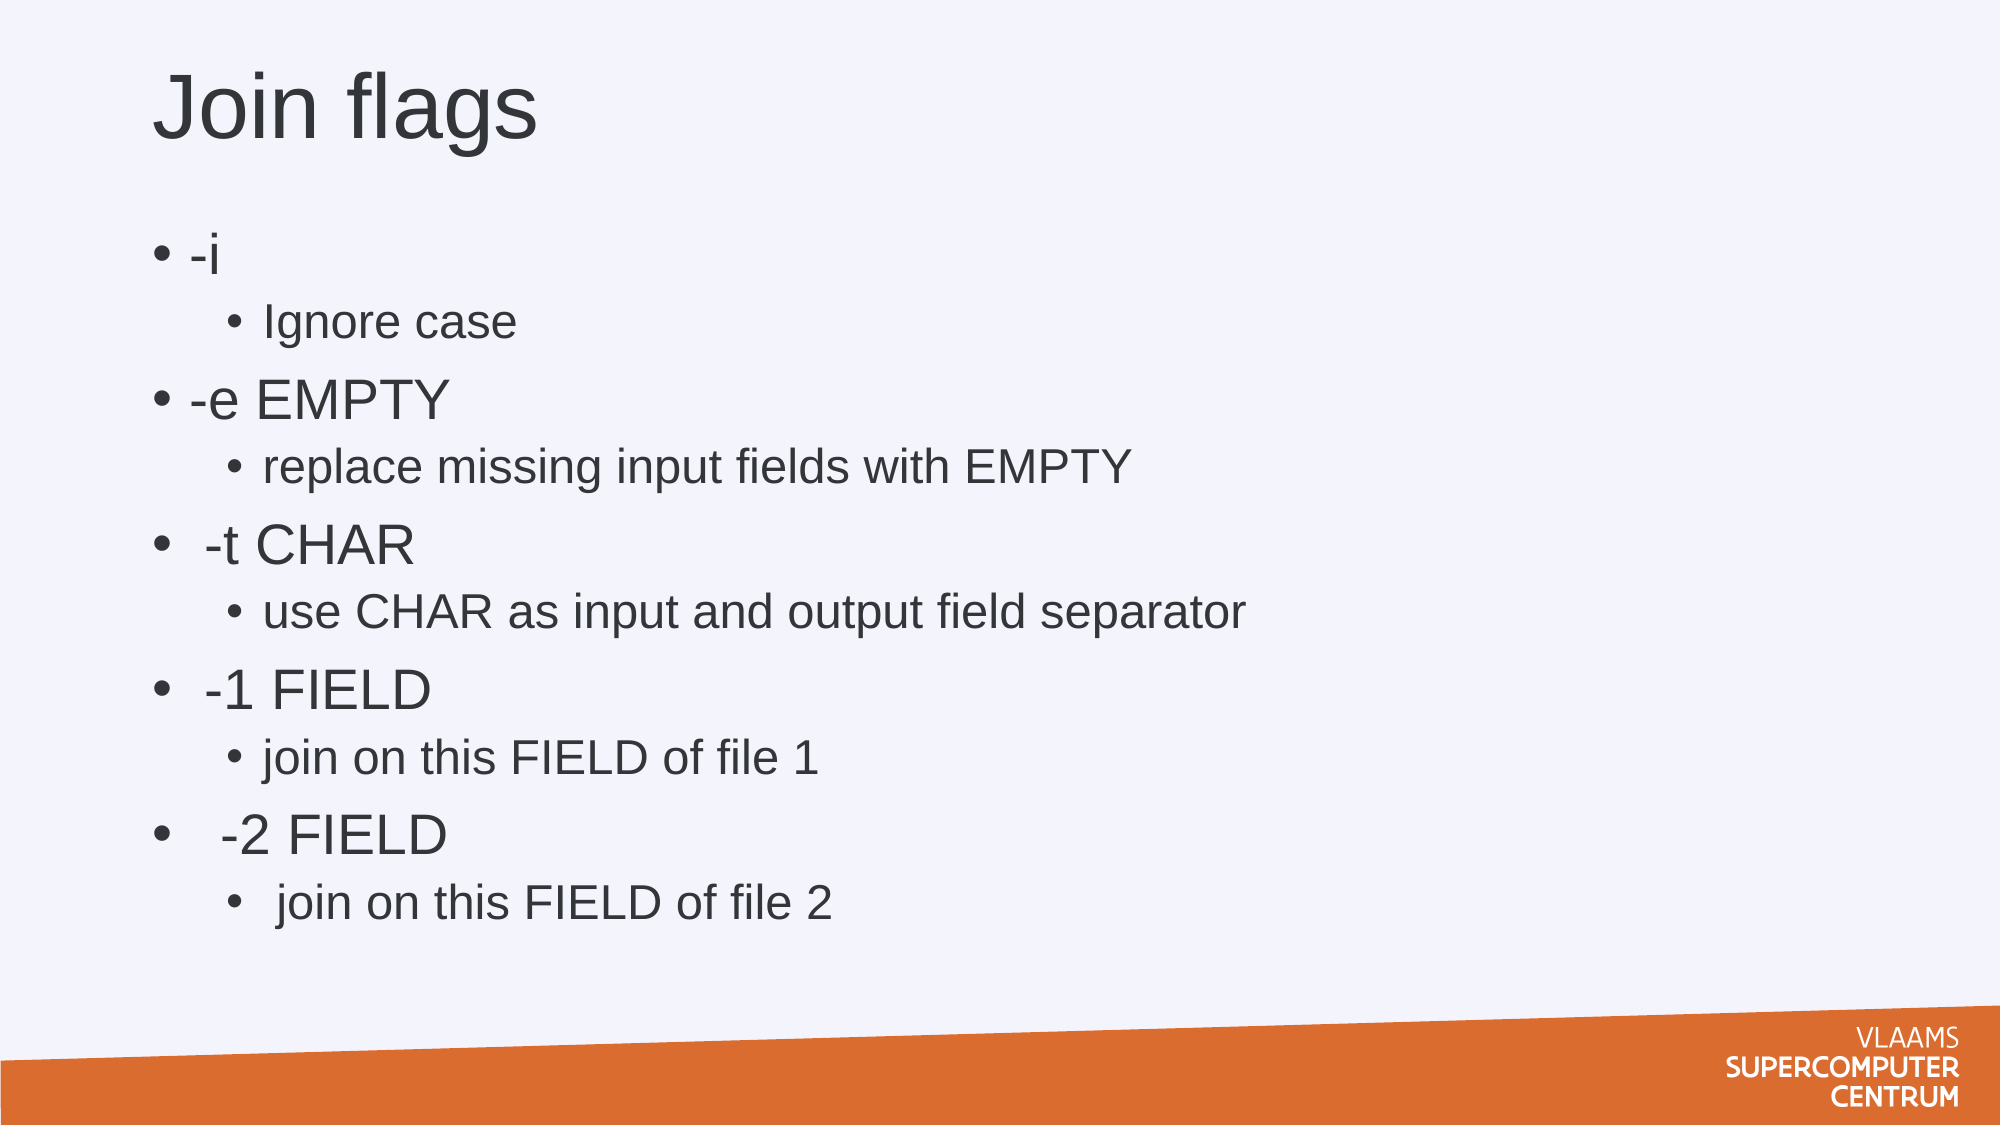

# Join flags
-i
Ignore case
-e EMPTY
replace missing input fields with EMPTY
 -t CHAR
use CHAR as input and output field separator
 -1 FIELD
join on this FIELD of file 1
  -2 FIELD
 join on this FIELD of file 2